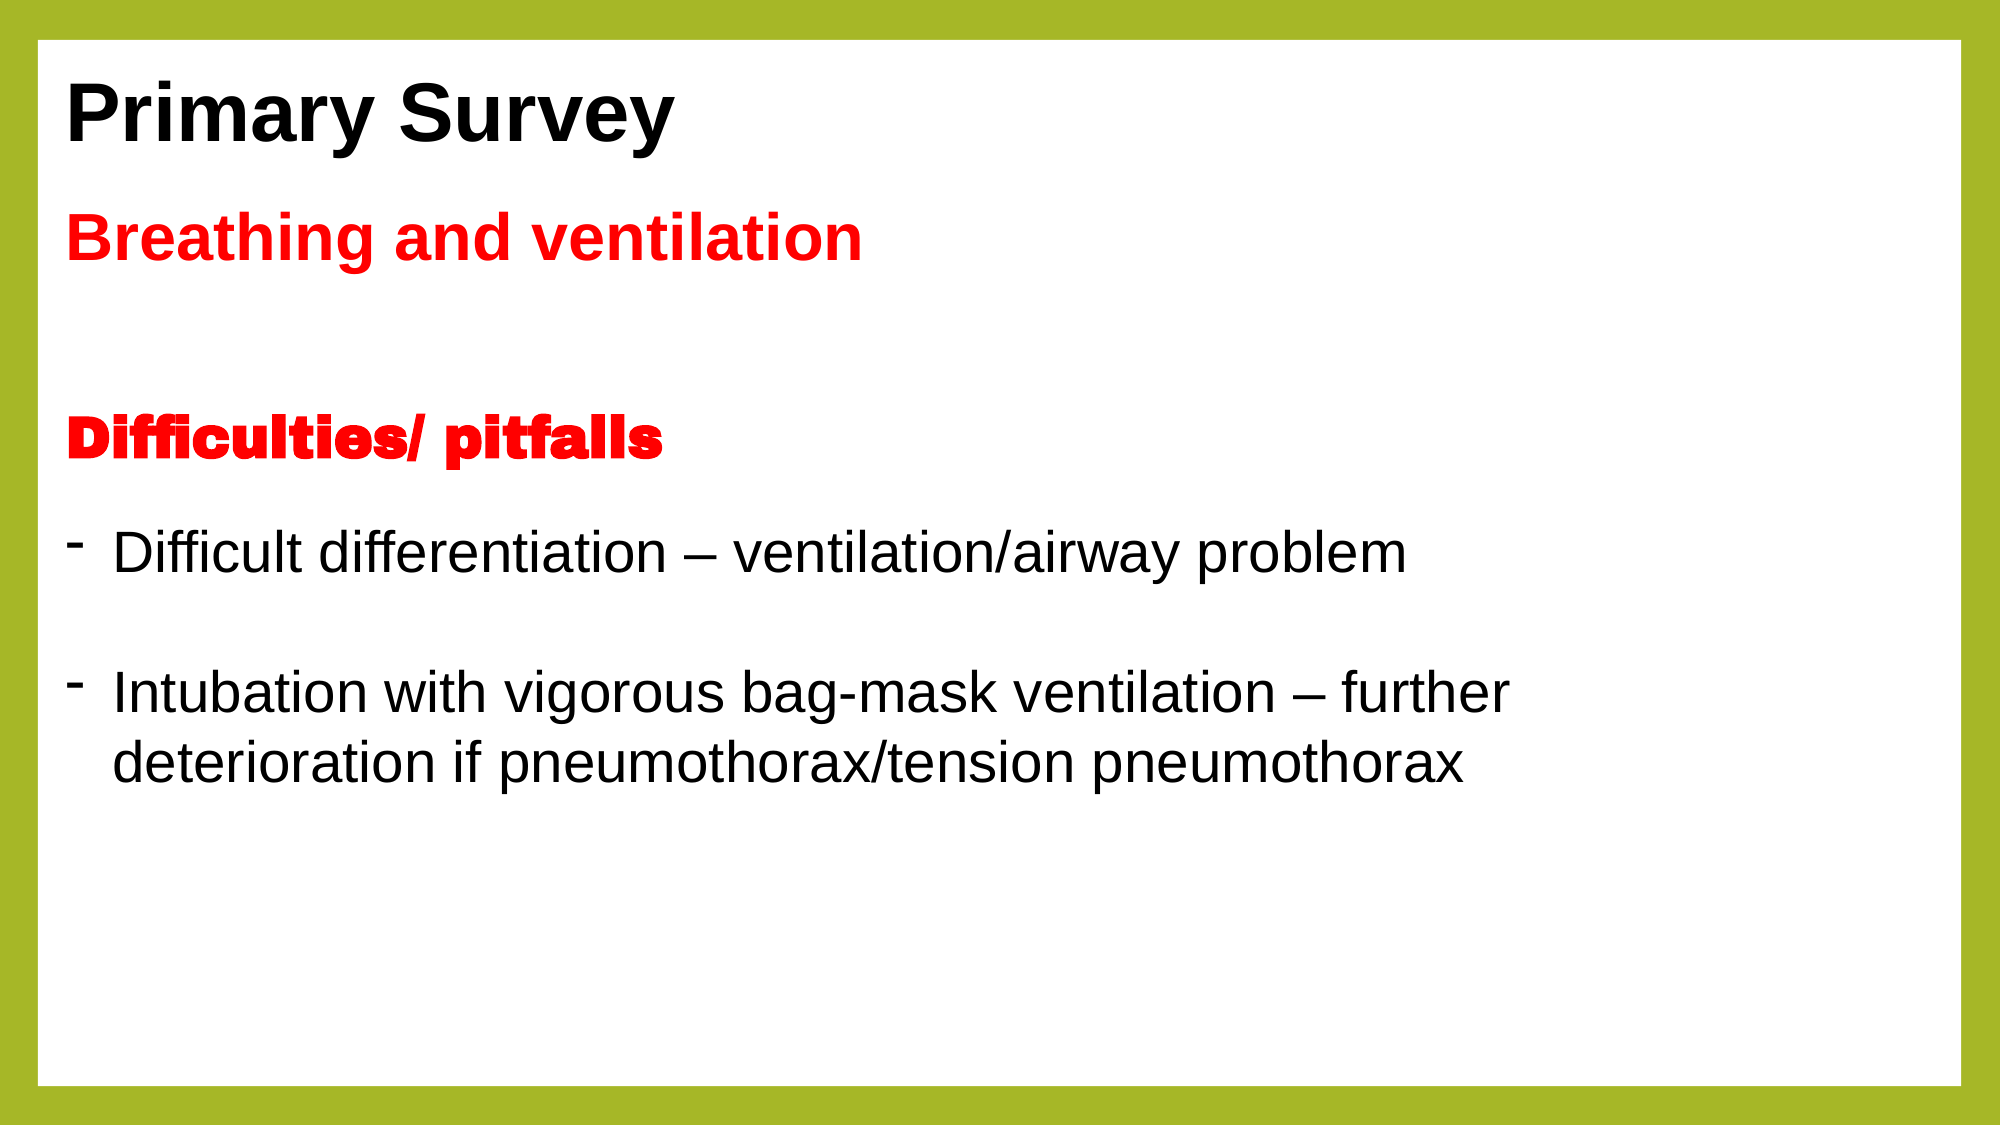

Primary Survey
Breathing and ventilation

Difficulties/ pitfalls

Difficult differentiation – ventilation/airway problem

Intubation with vigorous bag-mask ventilation – further deterioration if pneumothorax/tension pneumothorax